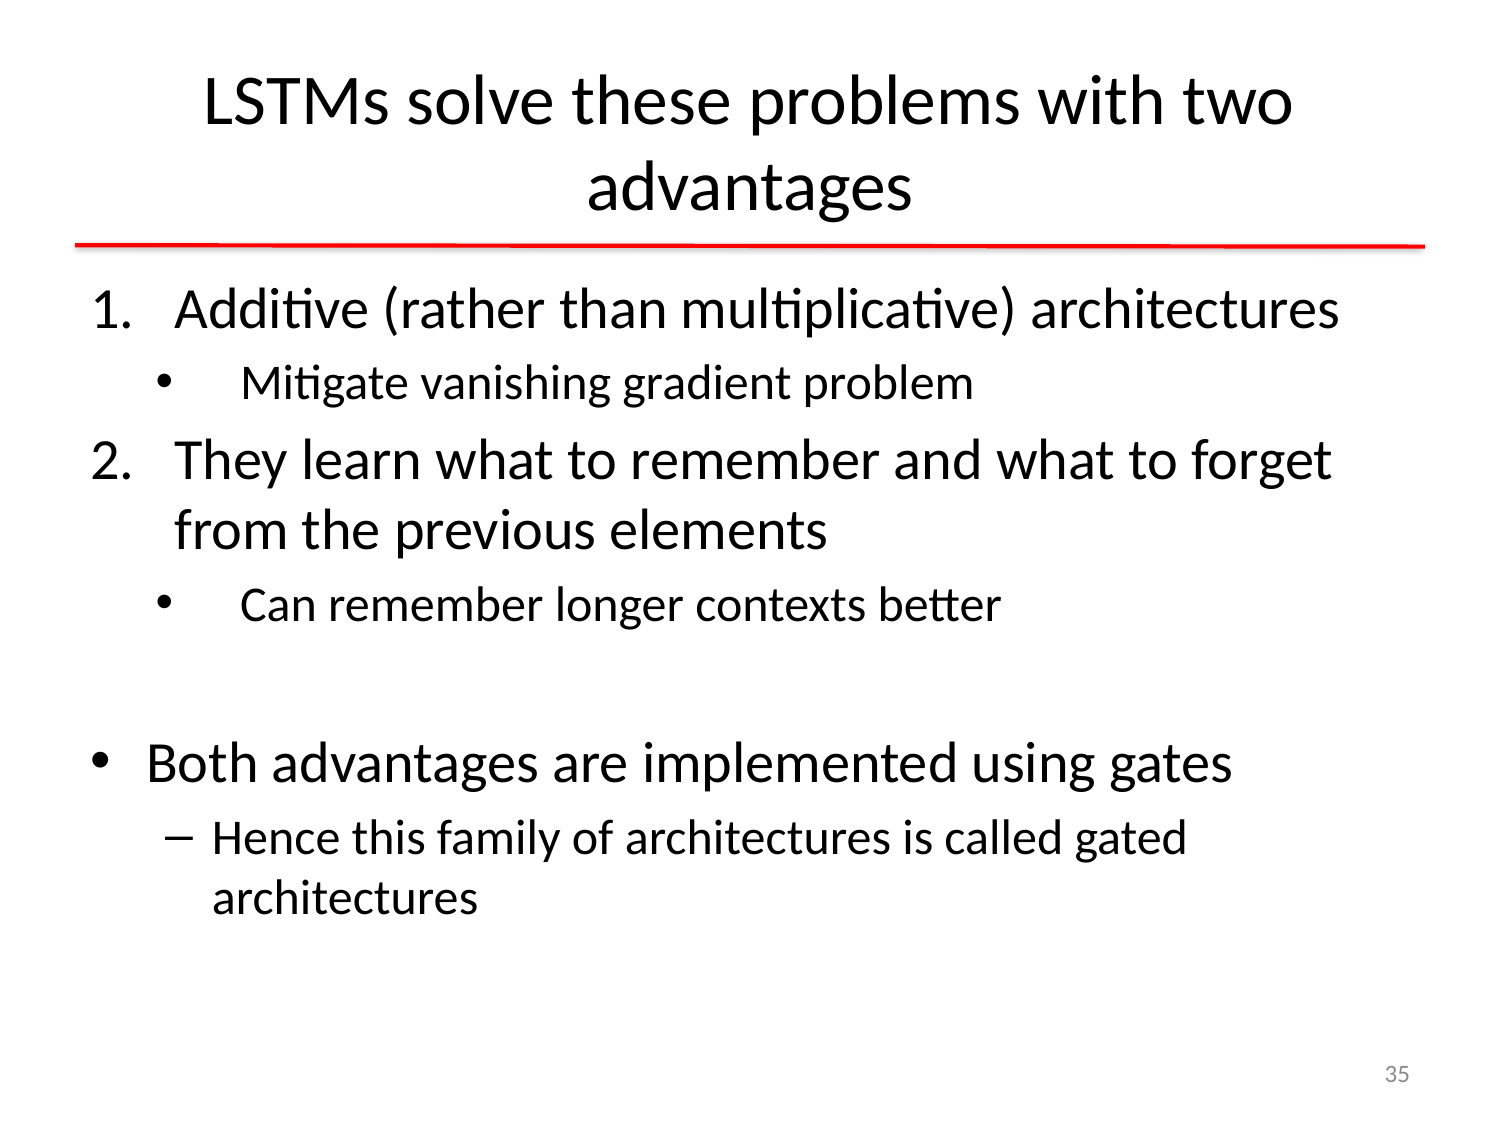

# LSTMs solve these problems with two advantages
Additive (rather than multiplicative) architectures
Mitigate vanishing gradient problem
They learn what to remember and what to forget from the previous elements
Can remember longer contexts better

Both advantages are implemented using gates
Hence this family of architectures is called gated architectures
35